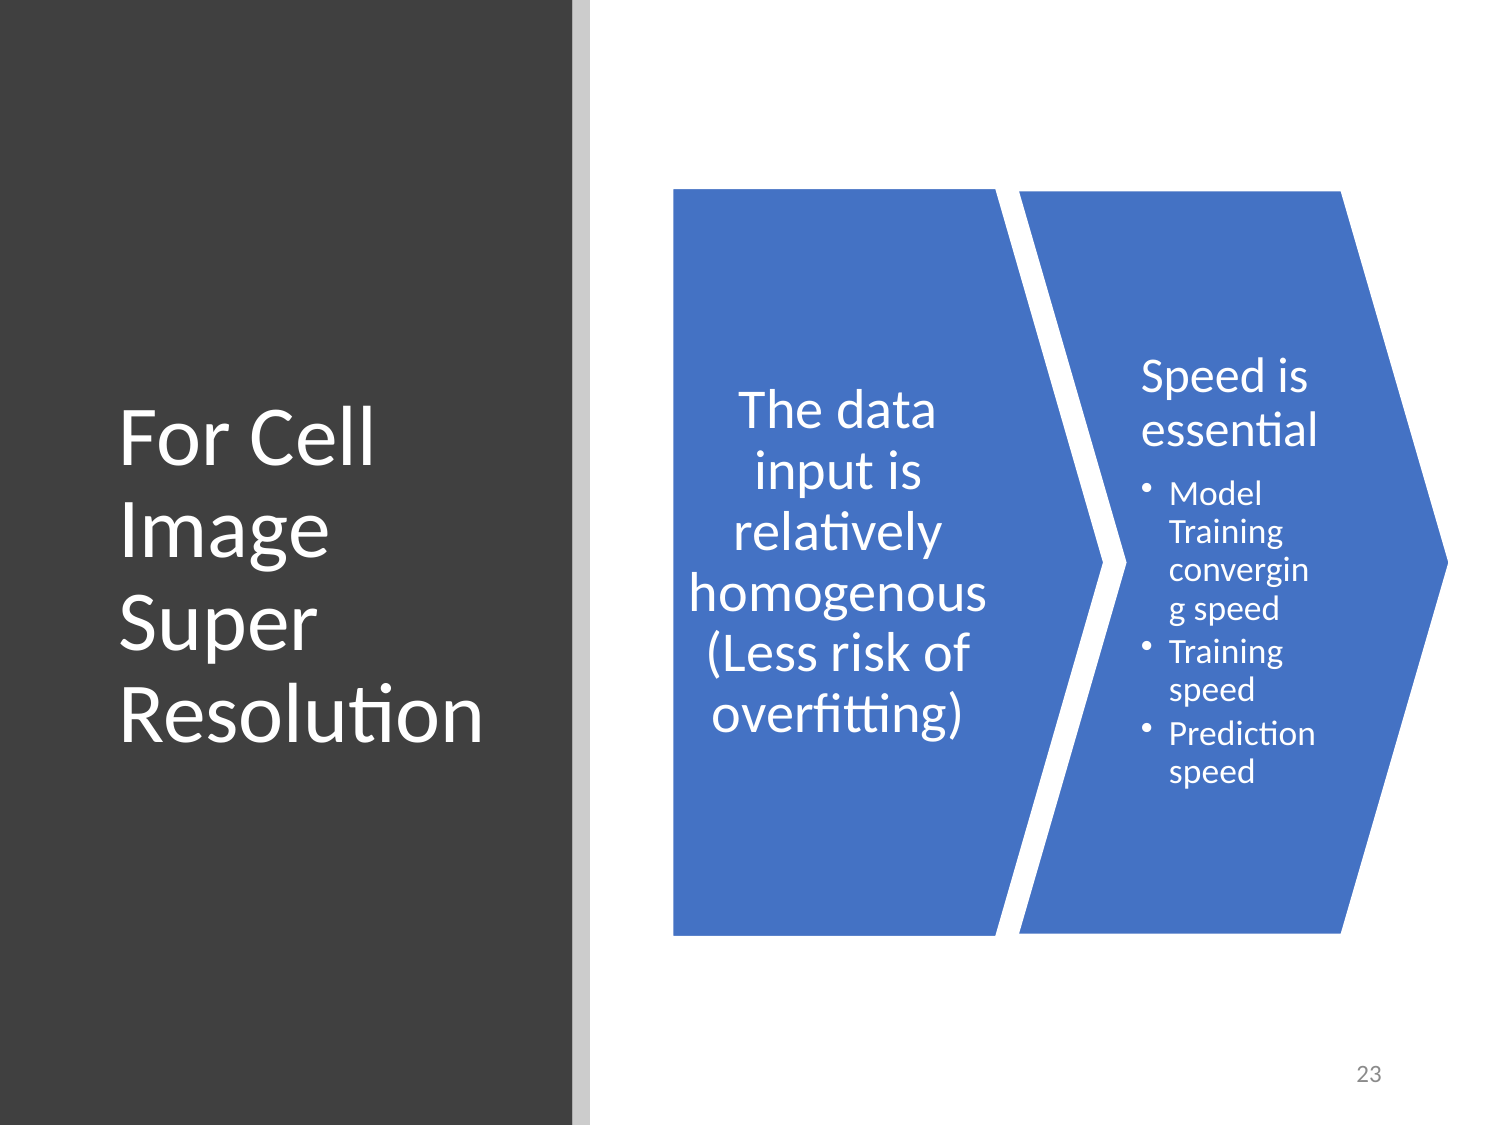

The data input is relatively homogenous (Less risk of overfitting)

Speed is essential
Model Training converging speed
Training speed
Prediction speed
# For Cell Image Super Resolution
23